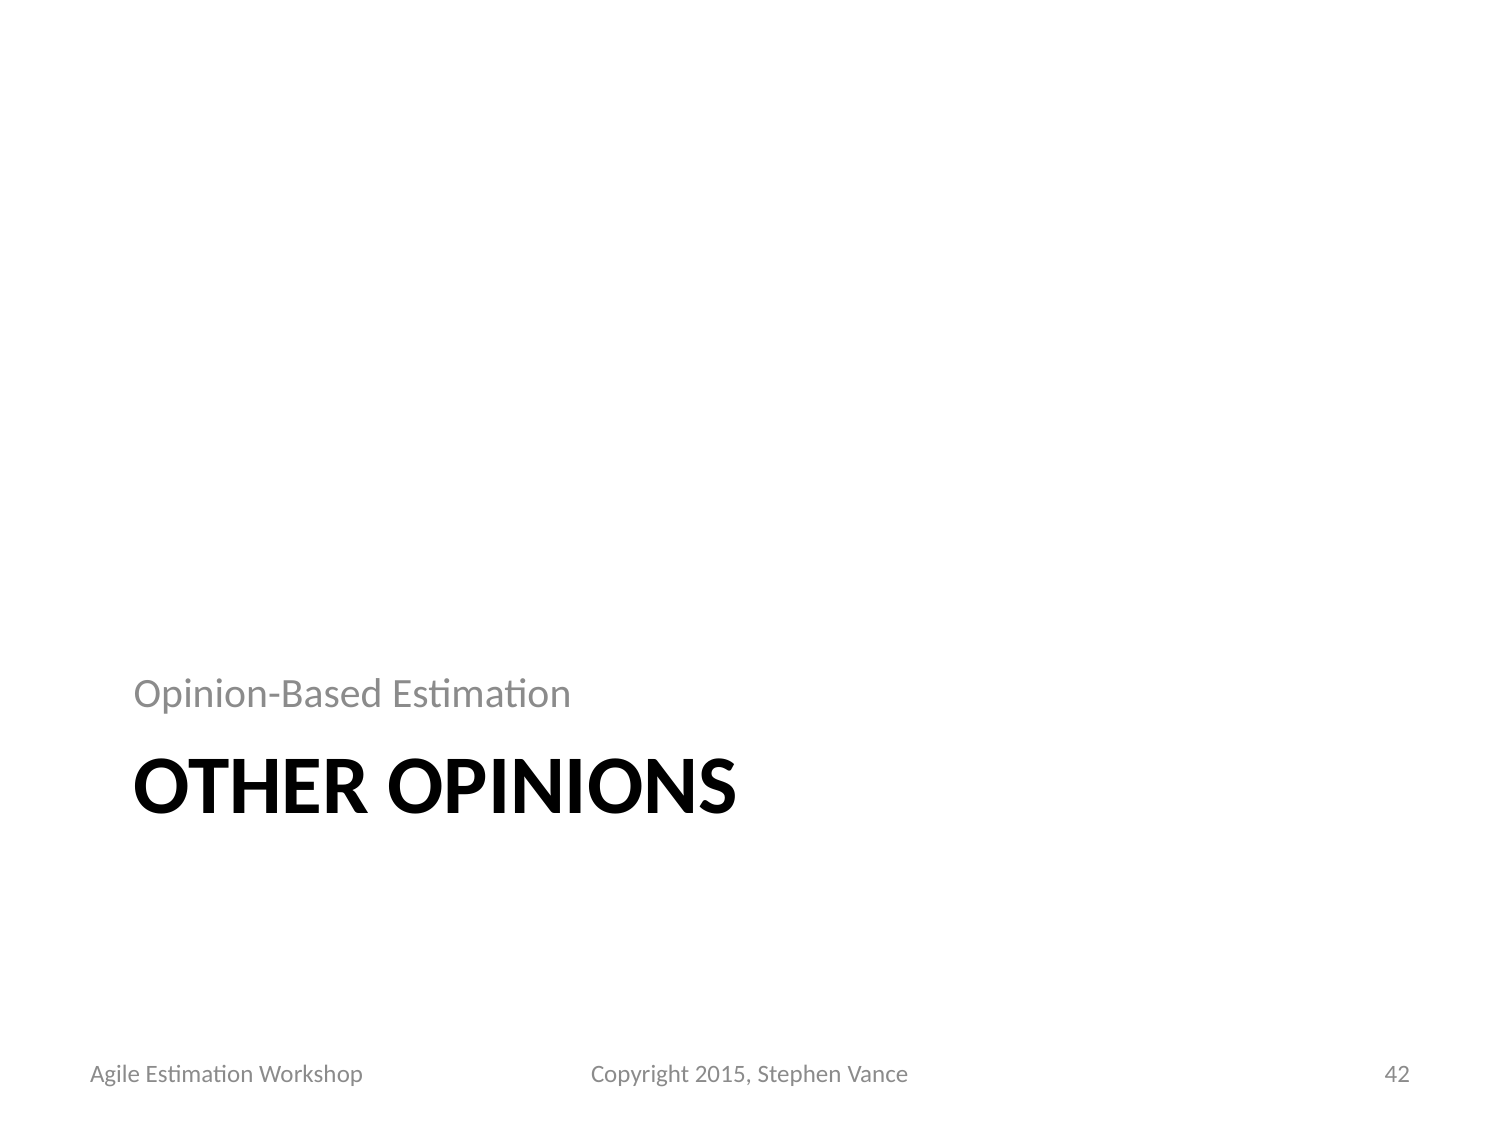

Opinion-Based Estimation
# Other Opinions
Agile Estimation Workshop
Copyright 2015, Stephen Vance
42